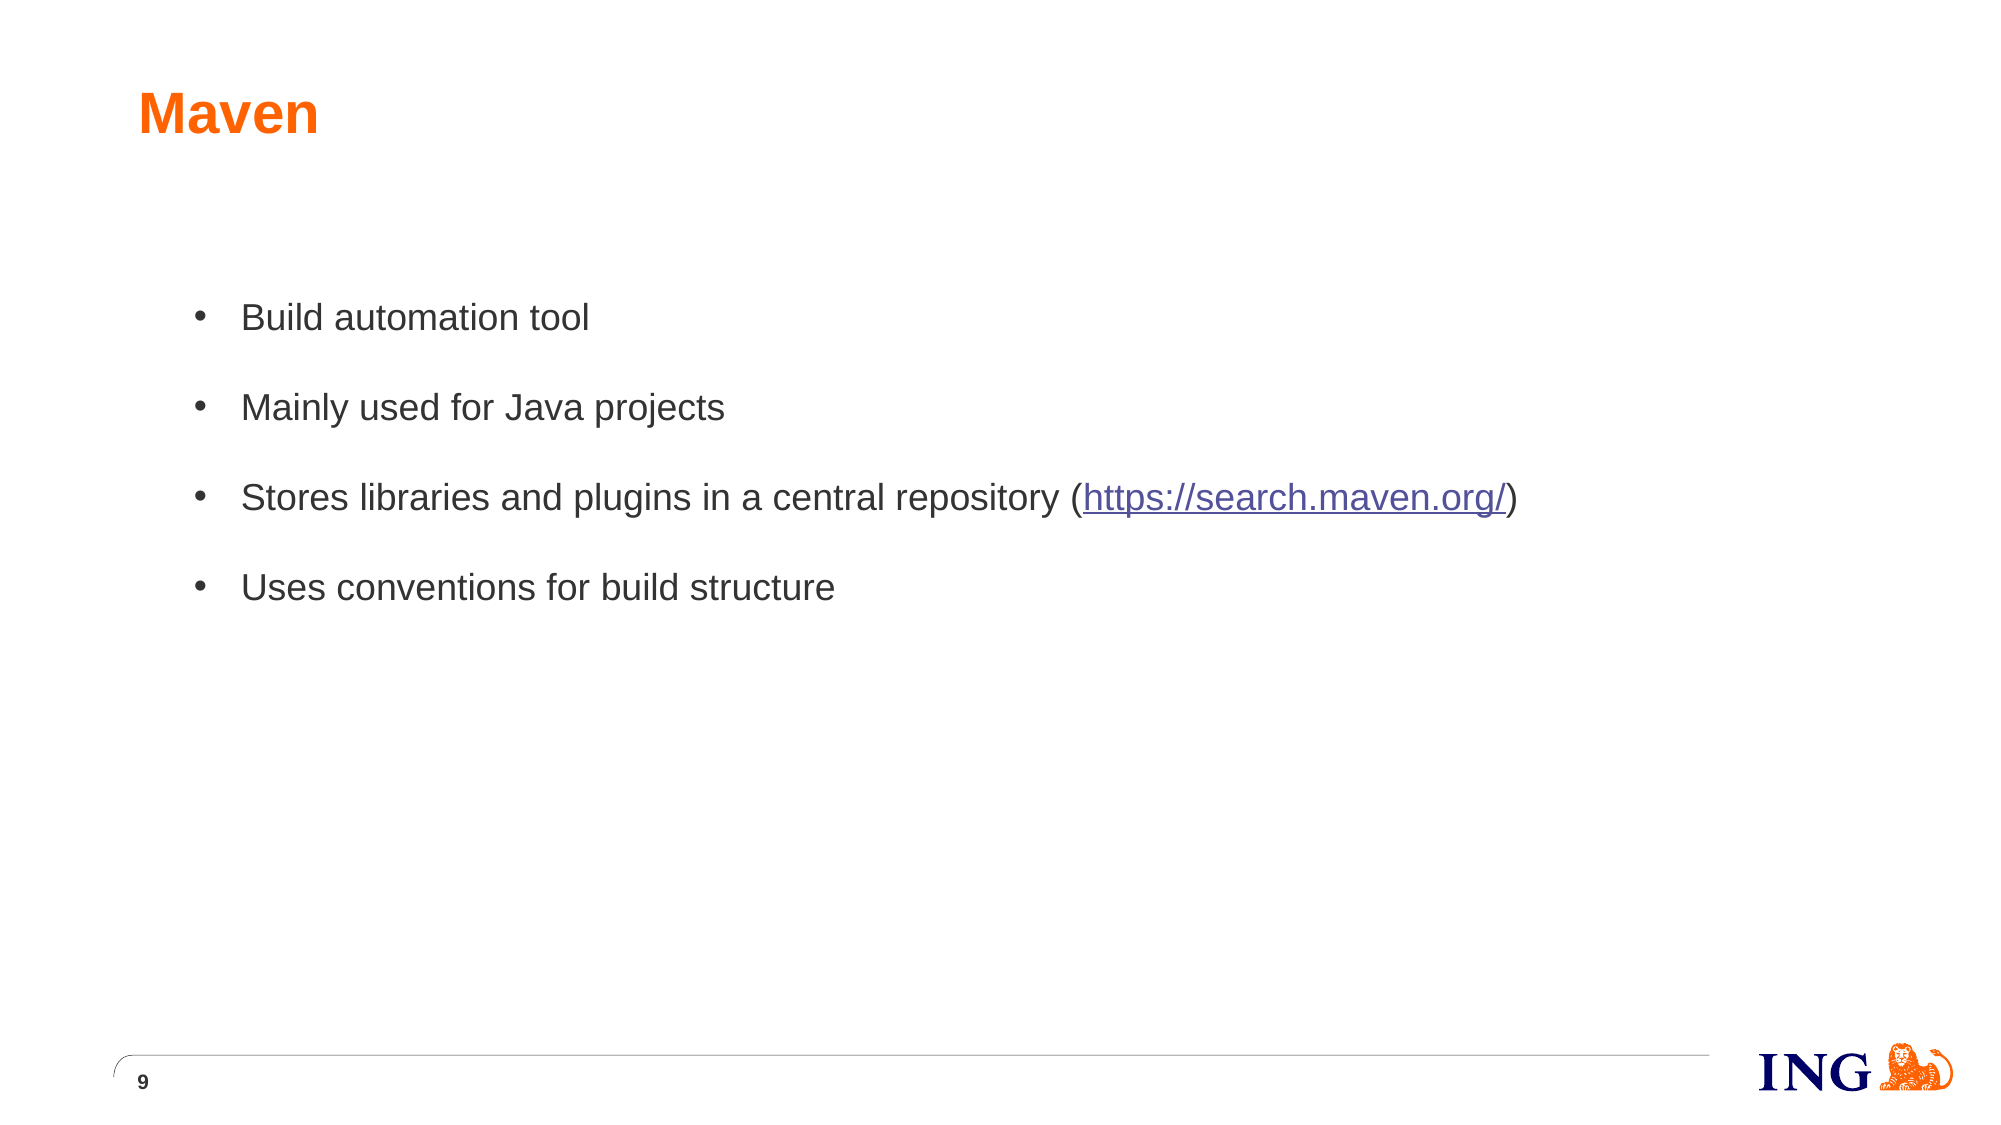

# Maven
Build automation tool
Mainly used for Java projects
Stores libraries and plugins in a central repository (https://search.maven.org/)
Uses conventions for build structure

9